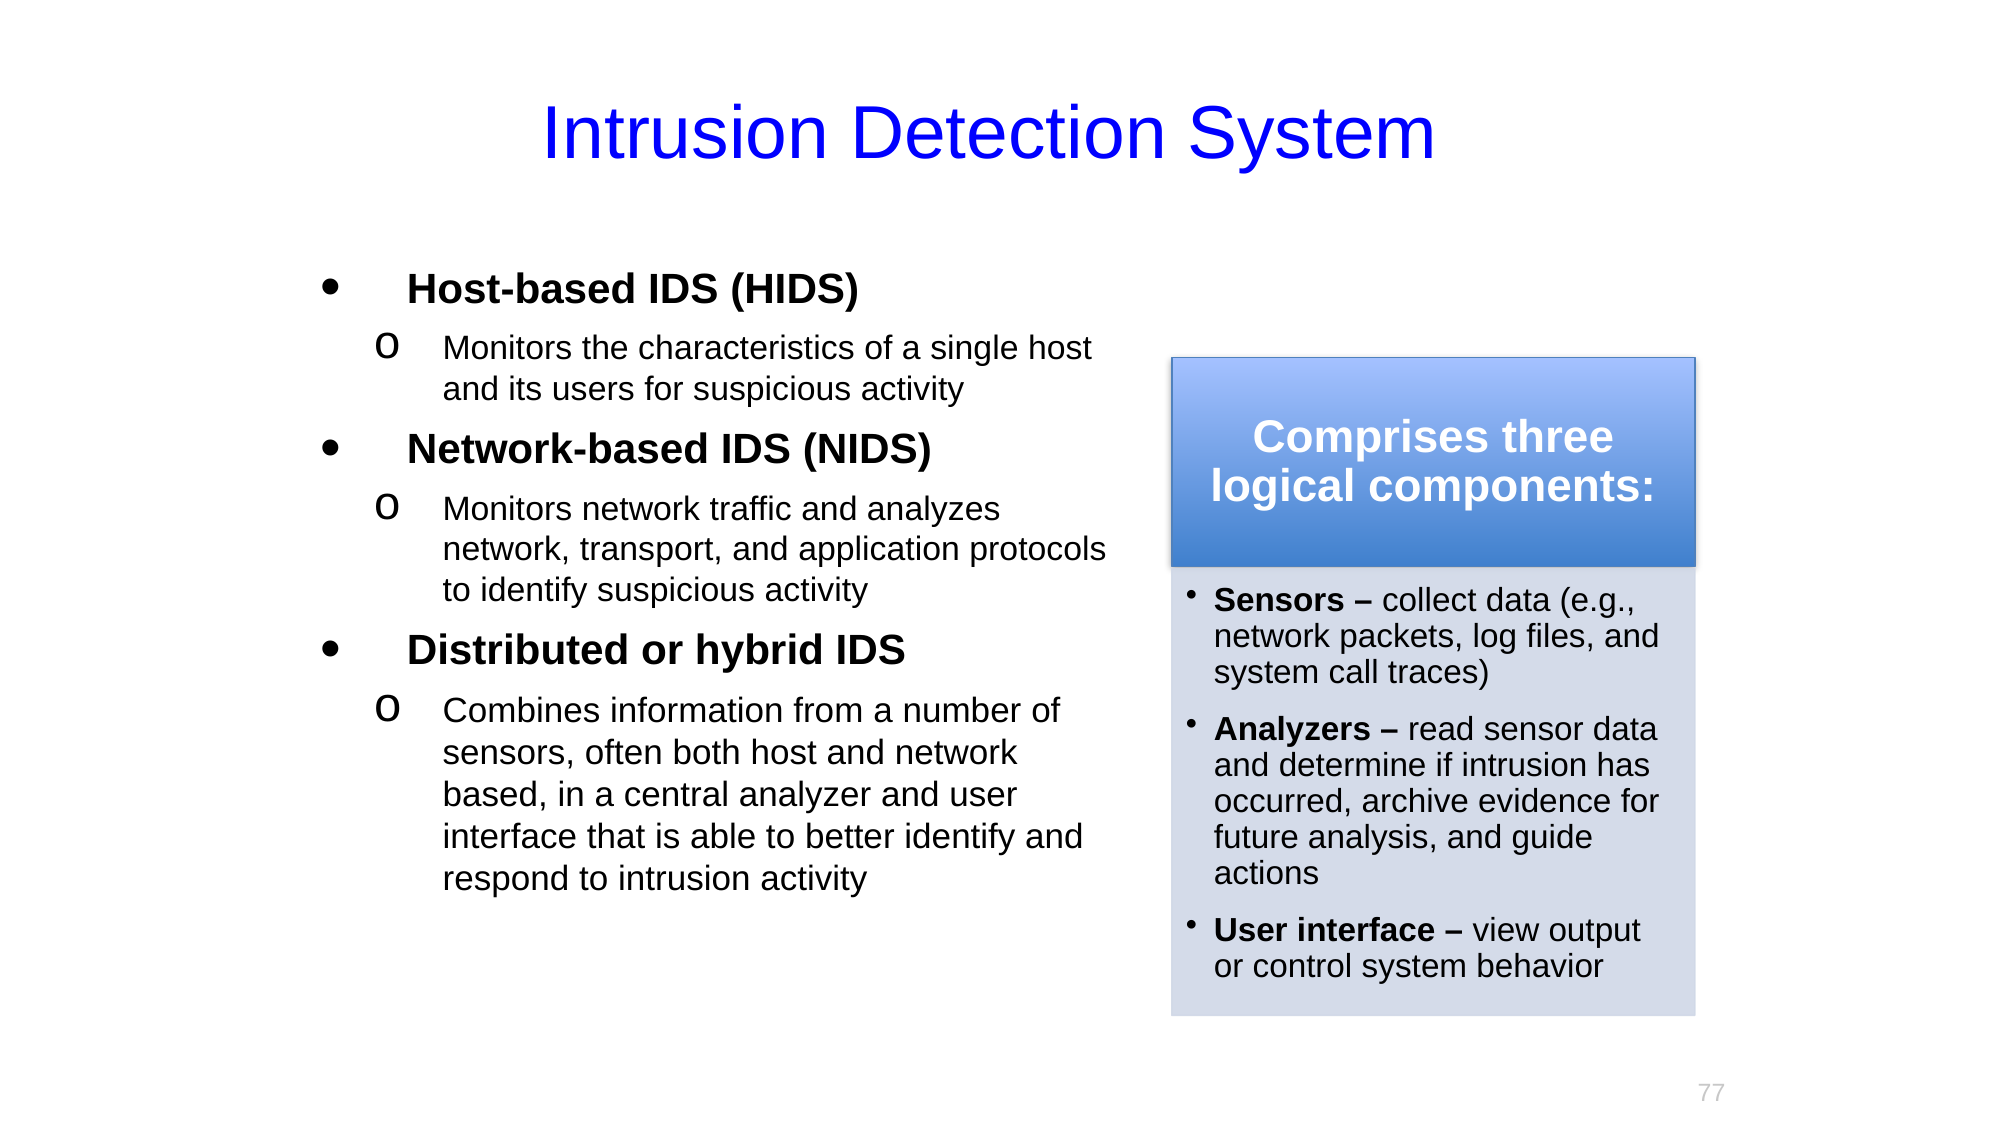

# Intrusion Detection System
Host-based IDS (HIDS)
Monitors the characteristics of a single host and its users for suspicious activity
Network-based IDS (NIDS)
Monitors network traffic and analyzes network, transport, and application protocols to identify suspicious activity
Distributed or hybrid IDS
Combines information from a number of sensors, often both host and network based, in a central analyzer and user interface that is able to better identify and respond to intrusion activity

Comprises three logical components:
Sensors – collect data (e.g., network packets, log files, and system call traces)
Analyzers – read sensor data and determine if intrusion has occurred, archive evidence for future analysis, and guide actions
User interface – view output or control system behavior
77